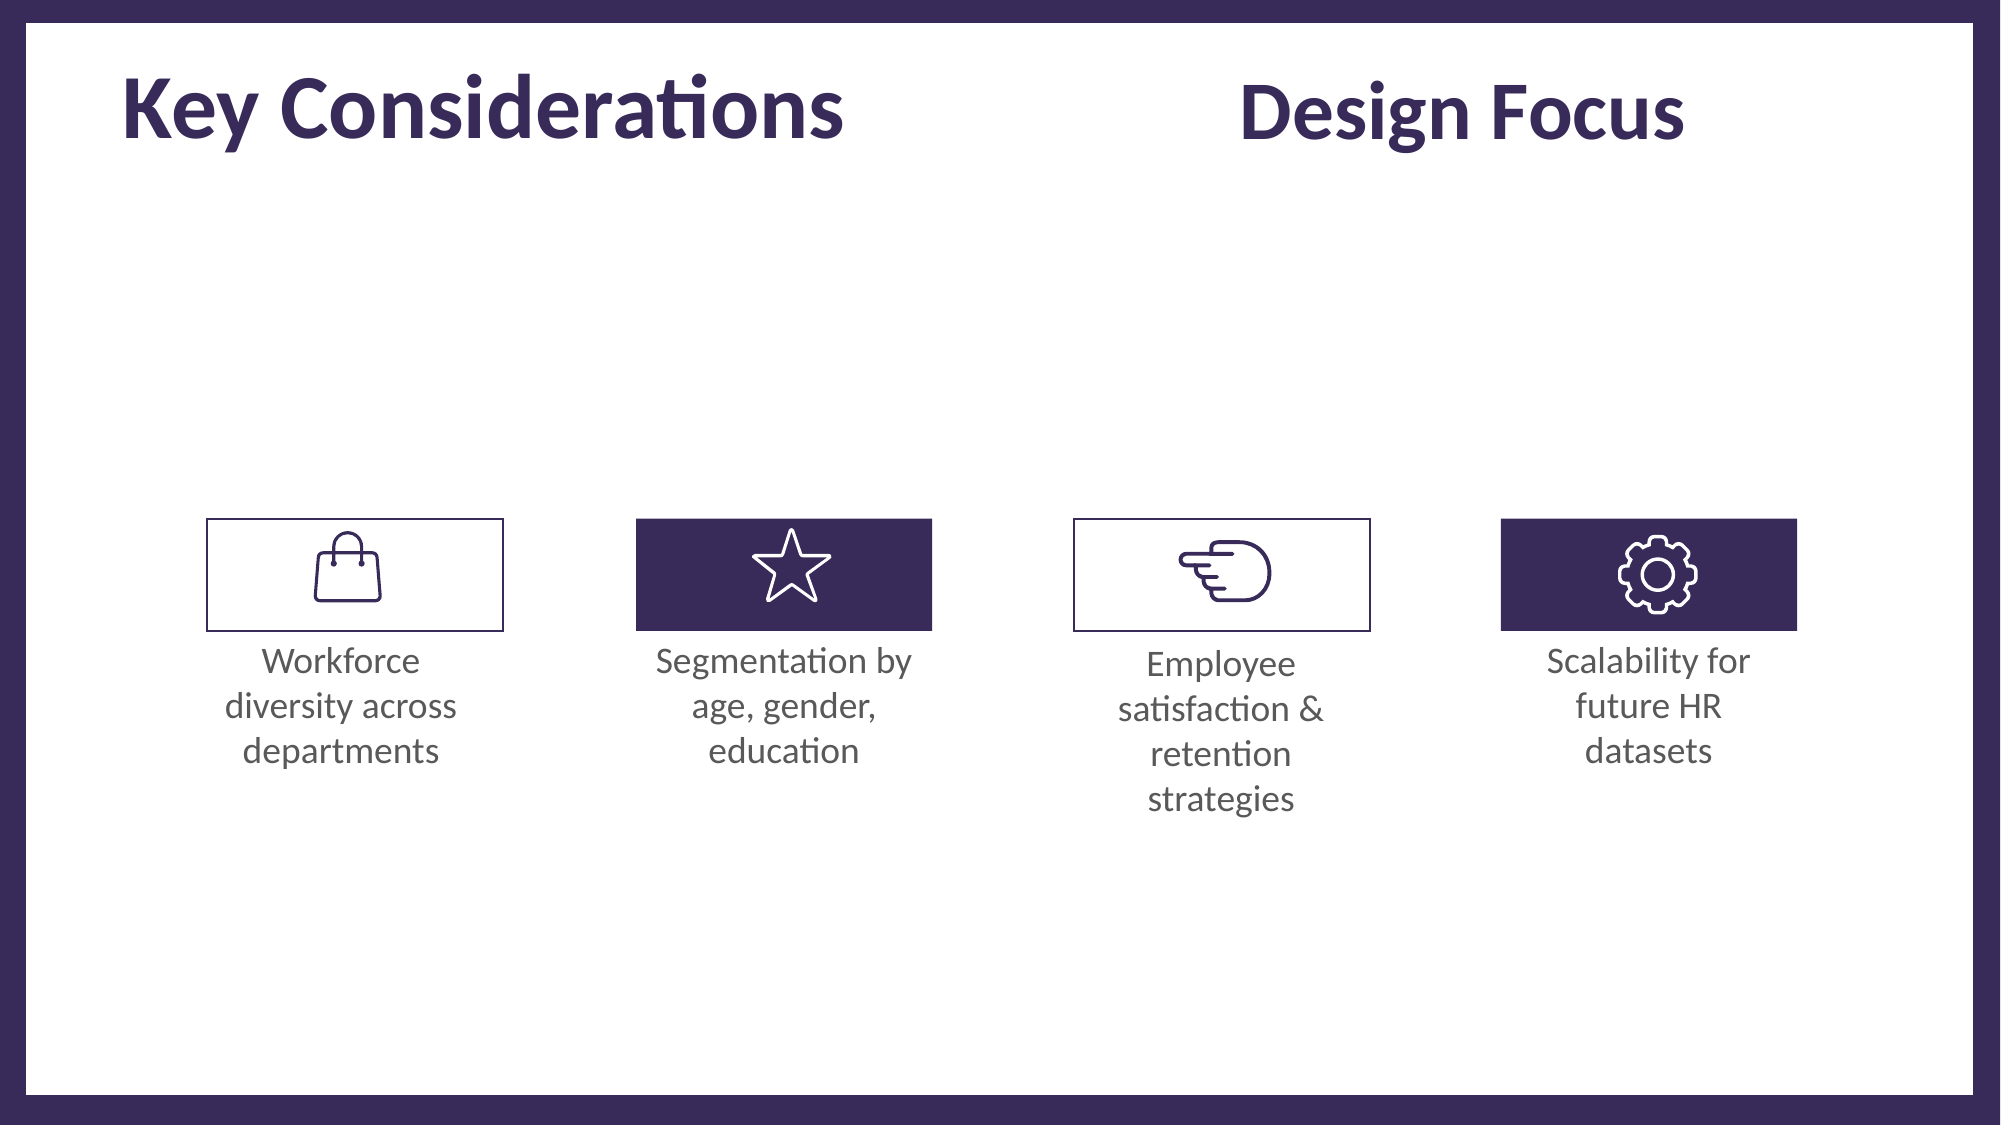

Key Considerations
Design Focus
c

c

Workforce diversity across departments
Segmentation by age, gender, education
Scalability for future HR datasets
Employee satisfaction & retention strategies